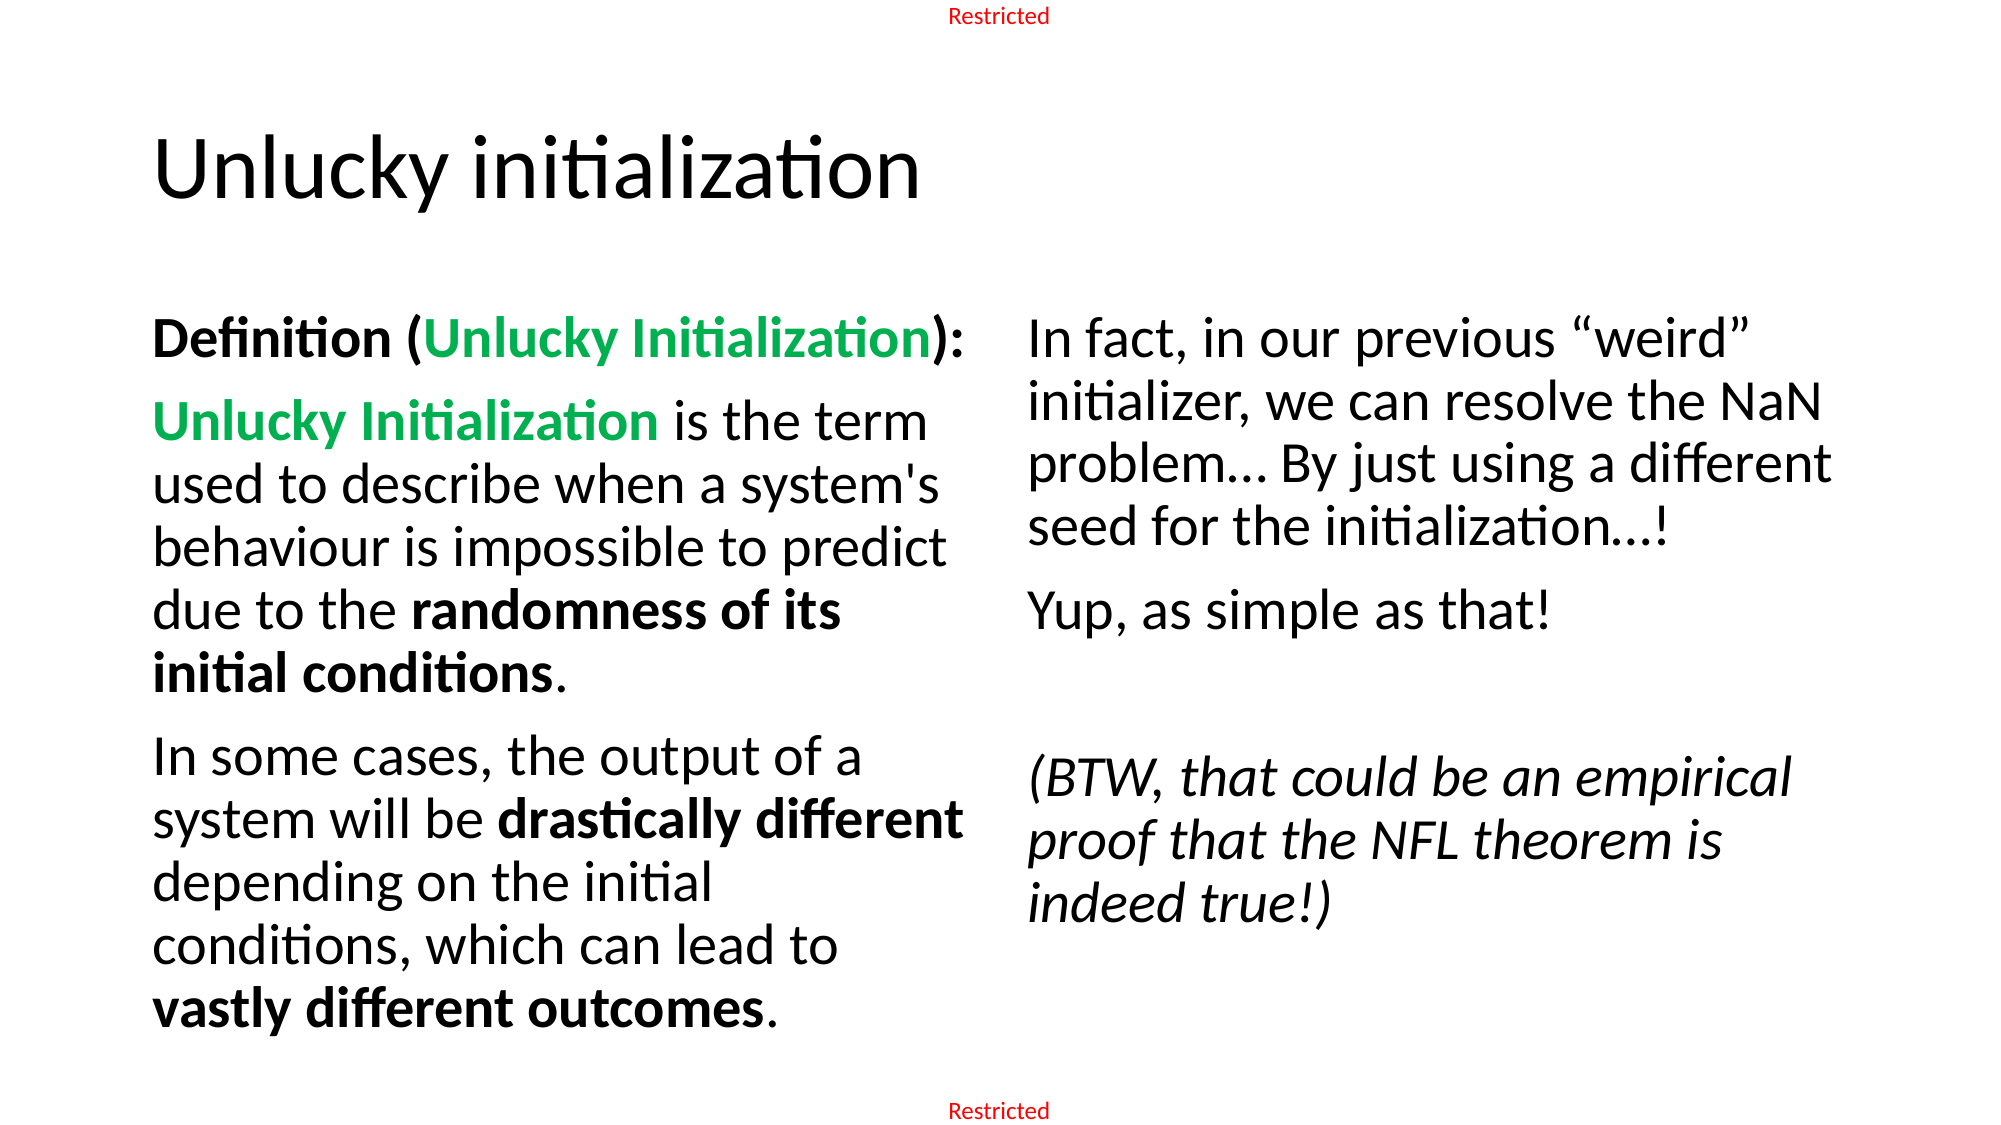

# Unlucky initialization
Definition (Unlucky Initialization):
Unlucky Initialization is the term used to describe when a system's behaviour is impossible to predict due to the randomness of its initial conditions.
In some cases, the output of a system will be drastically different depending on the initial conditions, which can lead to vastly different outcomes.
In fact, in our previous “weird” initializer, we can resolve the NaN problem… By just using a different seed for the initialization…!
Yup, as simple as that!

(BTW, that could be an empirical proof that the NFL theorem is indeed true!)